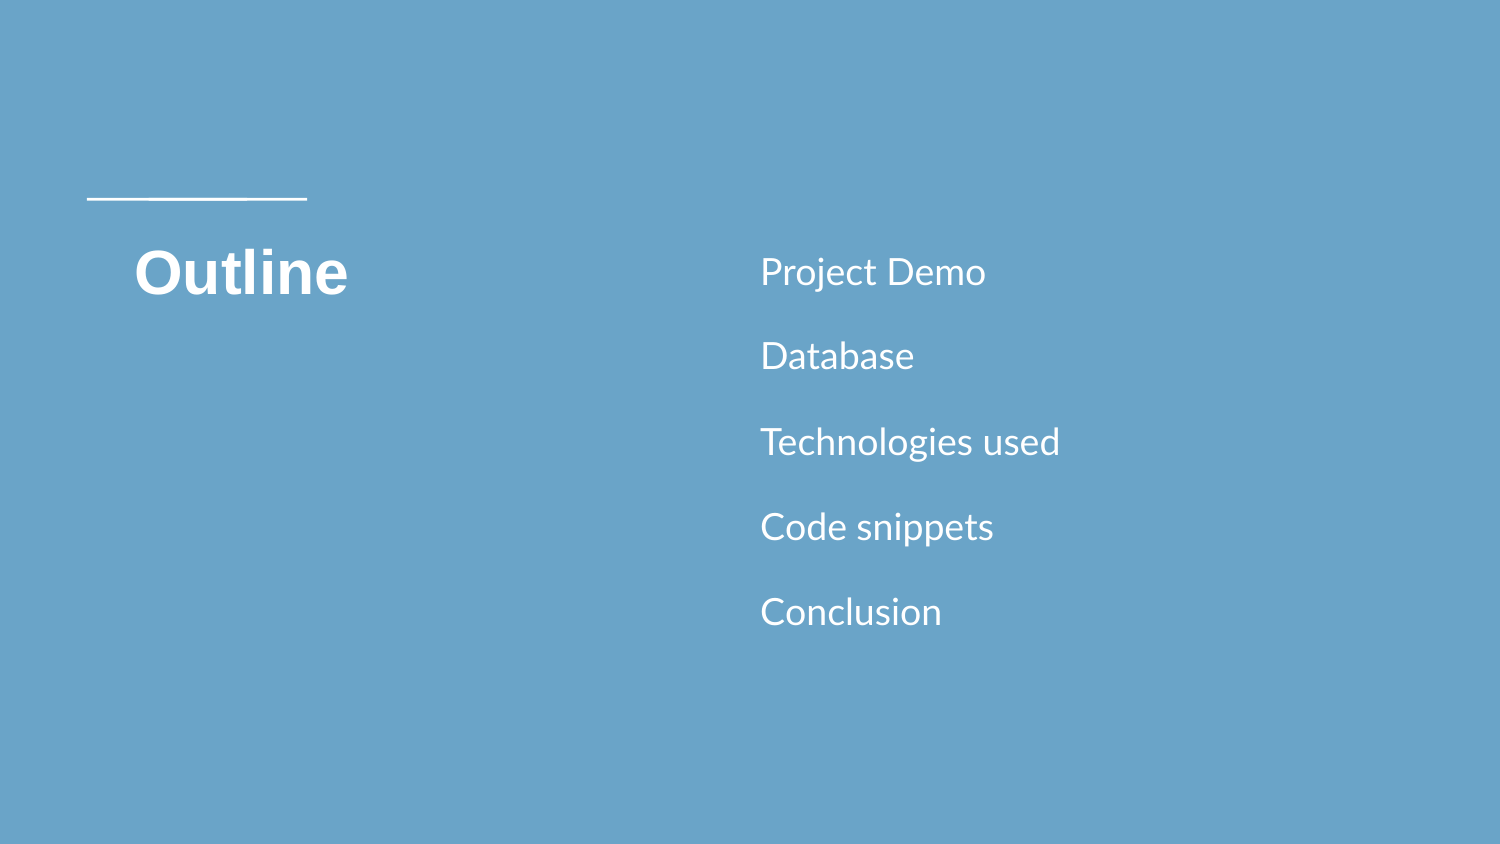

# Outline
Project Demo
Database
Technologies used
Code snippets
Conclusion